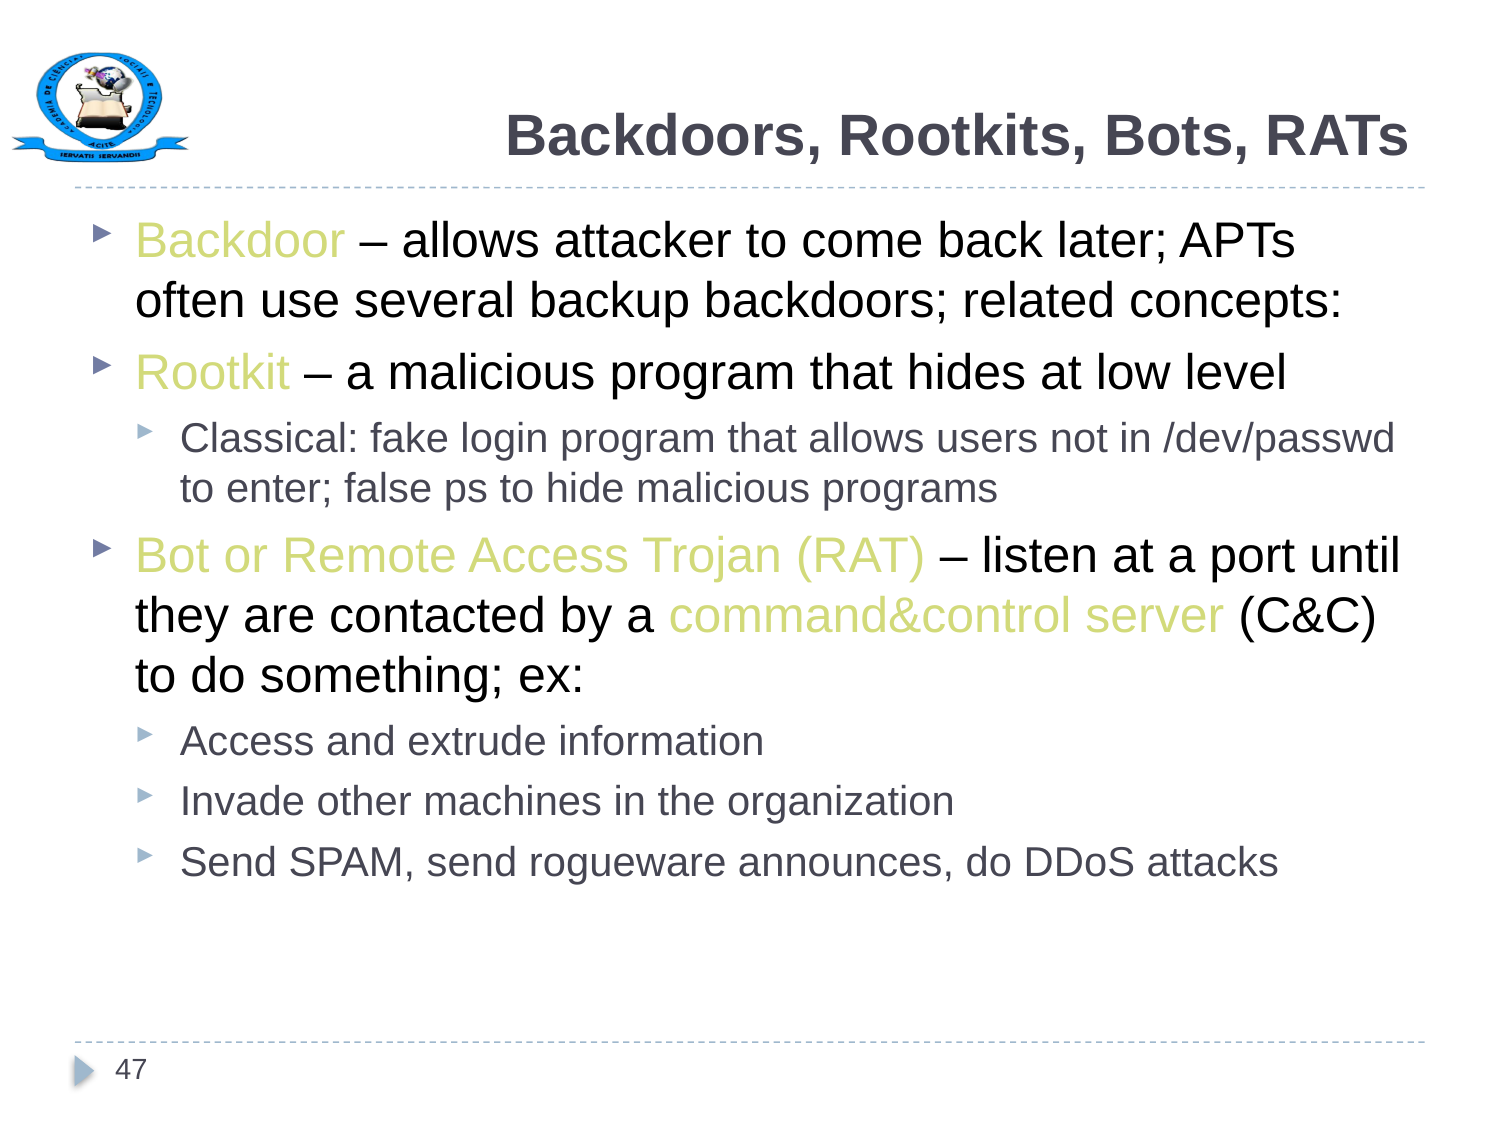

# Backdoors, Rootkits, Bots, RATs
Backdoor – allows attacker to come back later; APTs often use several backup backdoors; related concepts:
Rootkit – a malicious program that hides at low level
Classical: fake login program that allows users not in /dev/passwd to enter; false ps to hide malicious programs
Bot or Remote Access Trojan (RAT) – listen at a port until they are contacted by a command&control server (C&C) to do something; ex:
Access and extrude information
Invade other machines in the organization
Send SPAM, send rogueware announces, do DDoS attacks
47